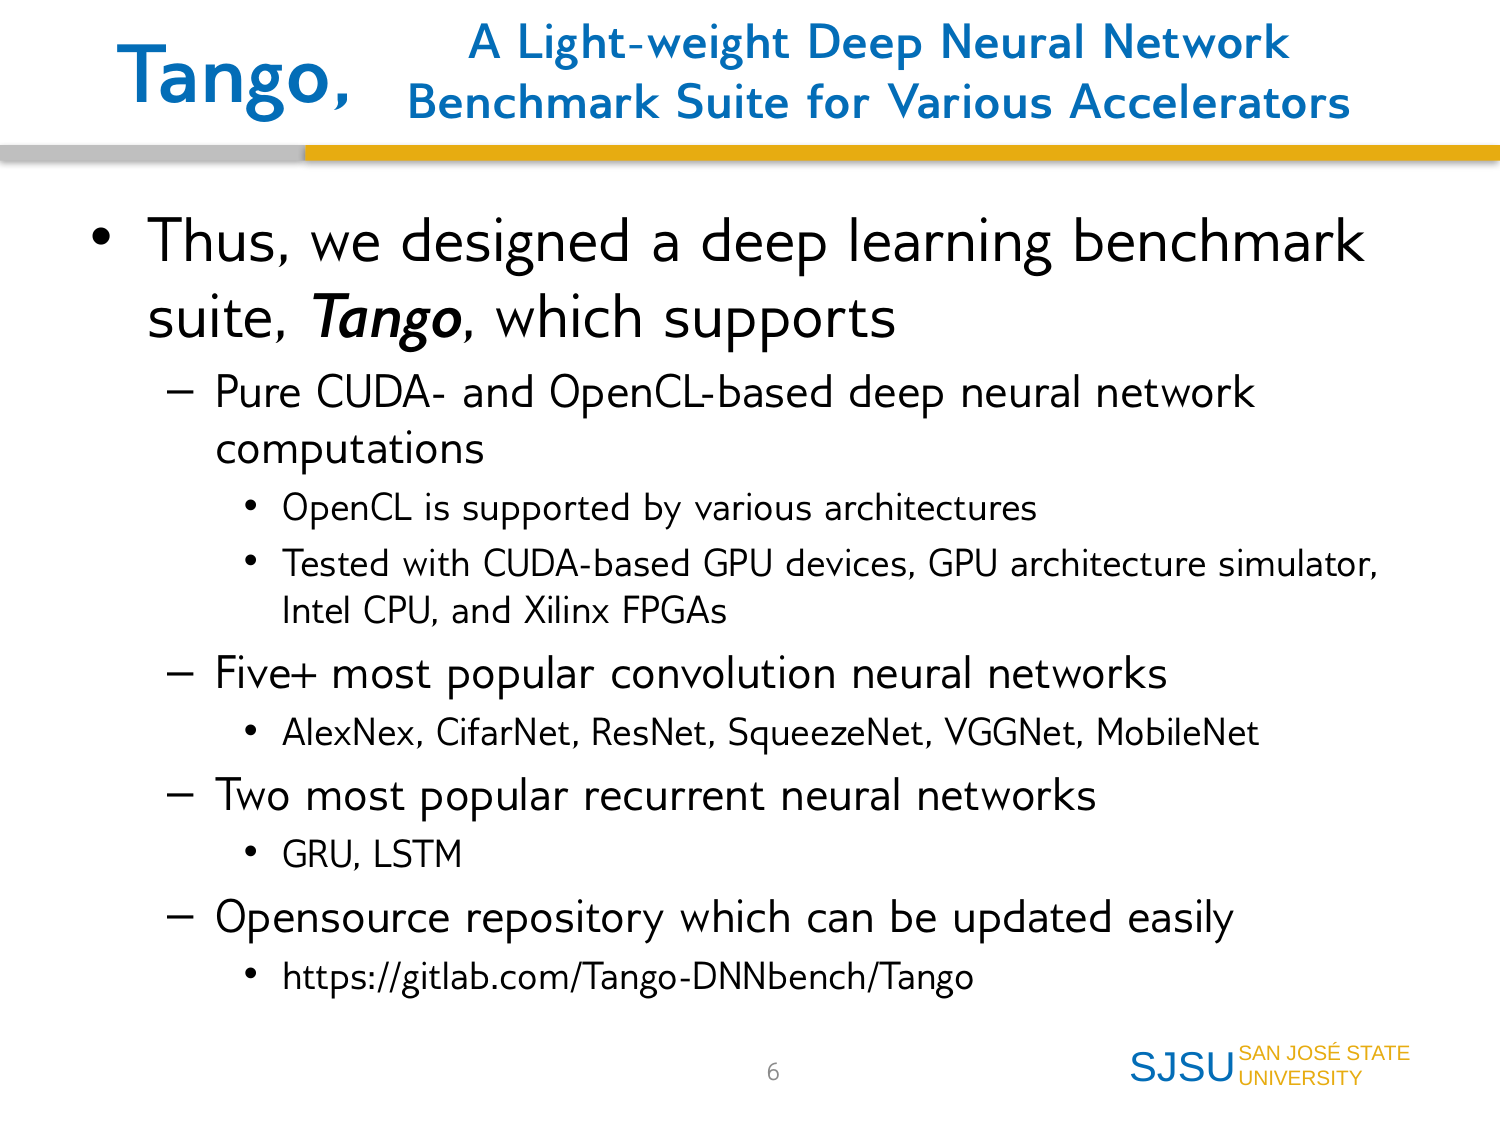

Tango,
# A Light-weight Deep Neural Network Benchmark Suite for Various Accelerators
Thus, we designed a deep learning benchmark suite, Tango, which supports
Pure CUDA- and OpenCL-based deep neural network computations
OpenCL is supported by various architectures
Tested with CUDA-based GPU devices, GPU architecture simulator, Intel CPU, and Xilinx FPGAs
Five+ most popular convolution neural networks
AlexNex, CifarNet, ResNet, SqueezeNet, VGGNet, MobileNet
Two most popular recurrent neural networks
GRU, LSTM
Opensource repository which can be updated easily
https://gitlab.com/Tango-DNNbench/Tango

6